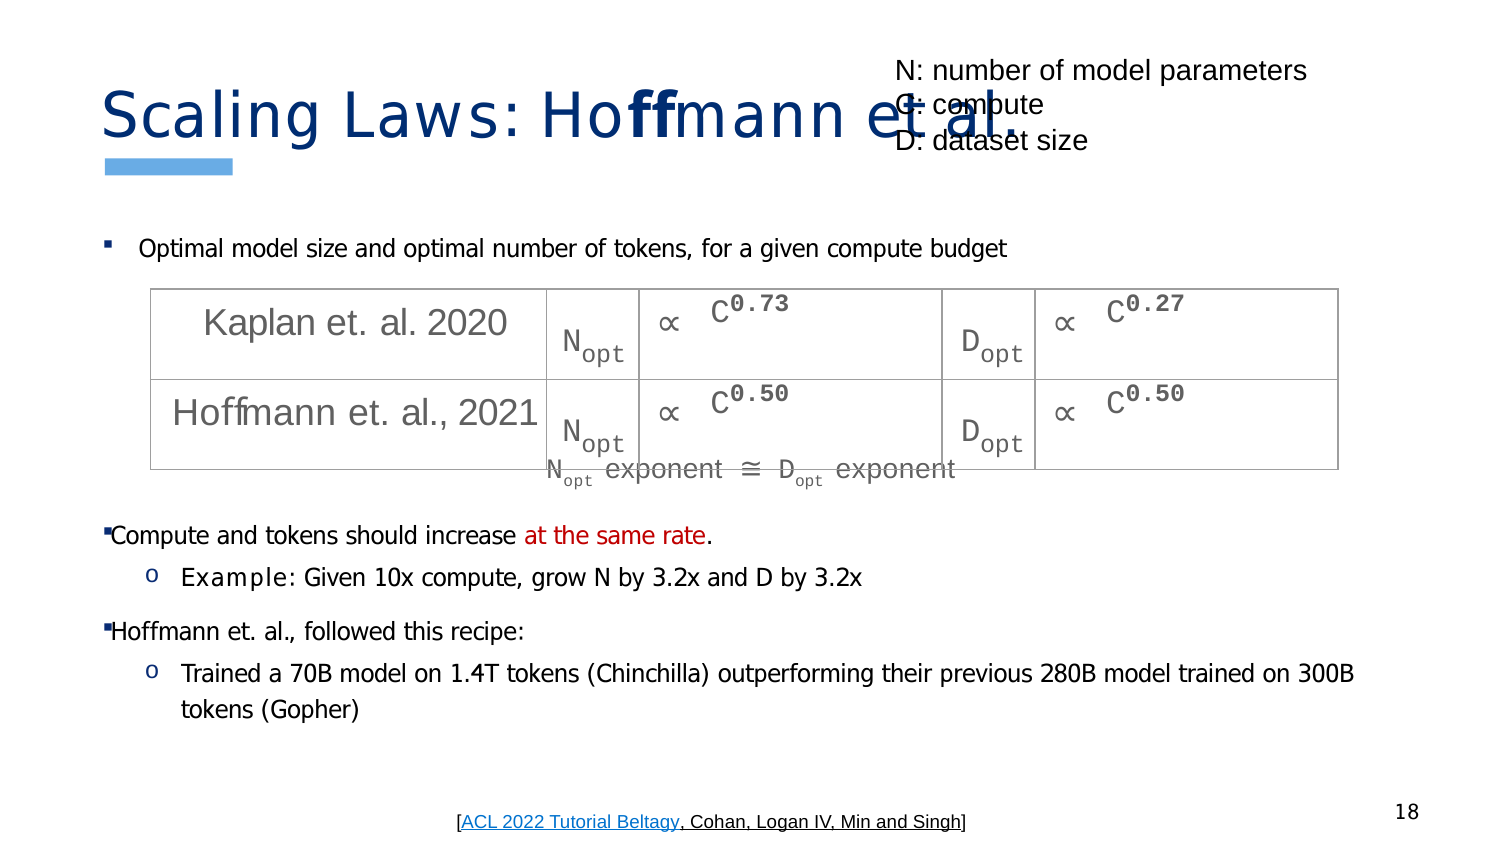

# Scaling Laws: Hoﬀmann et al.
N: number of model parameters
C: compute
D: dataset size
Optimal model size and optimal number of tokens, for a given compute budget

Nopt exponent  ≅  Dopt  exponent
Compute and tokens should increase at the same rate.
Example: Given 10x compute, grow N by 3.2x and D by 3.2x
Hoﬀmann et. al., followed this recipe:
Trained a 70B model on 1.4T tokens (Chinchilla) outperforming their previous 280B model trained on 300B tokens (Gopher)
| Kaplan et. al. 2020 | Nopt | ∝ | C0.73 | Dopt | ∝ | C0.27 |
| --- | --- | --- | --- | --- | --- | --- |
| Hoﬀmann et. al., 2021 | Nopt | ∝ | C0.50 | Dopt | ∝ | C0.50 |
[ACL 2022 Tutorial Beltagy, Cohan, Logan IV, Min and Singh]